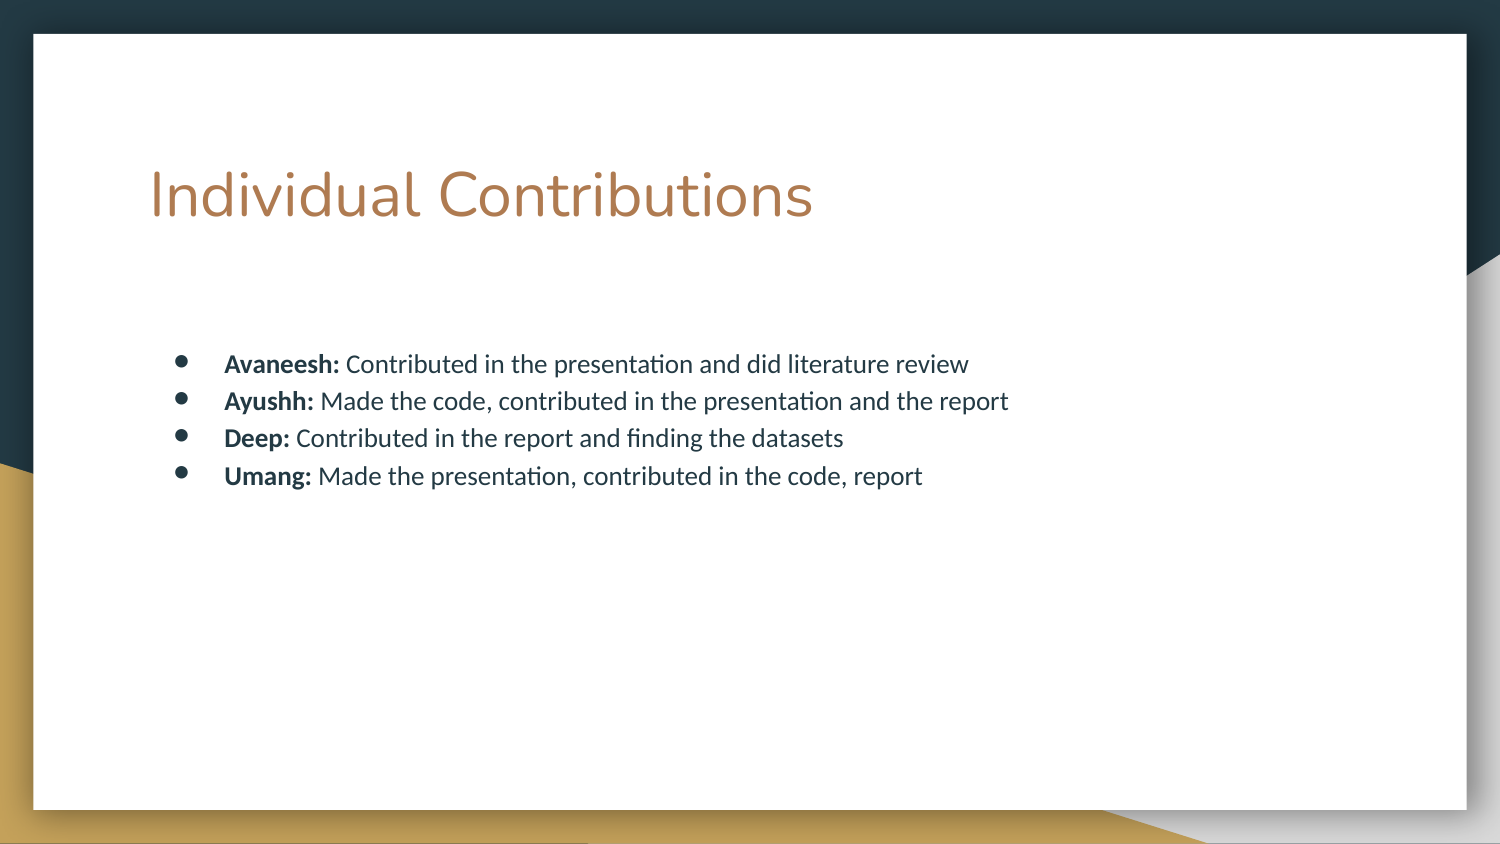

# Individual Contributions
Avaneesh: Contributed in the presentation and did literature review
Ayushh: Made the code, contributed in the presentation and the report
Deep: Contributed in the report and finding the datasets
Umang: Made the presentation, contributed in the code, report